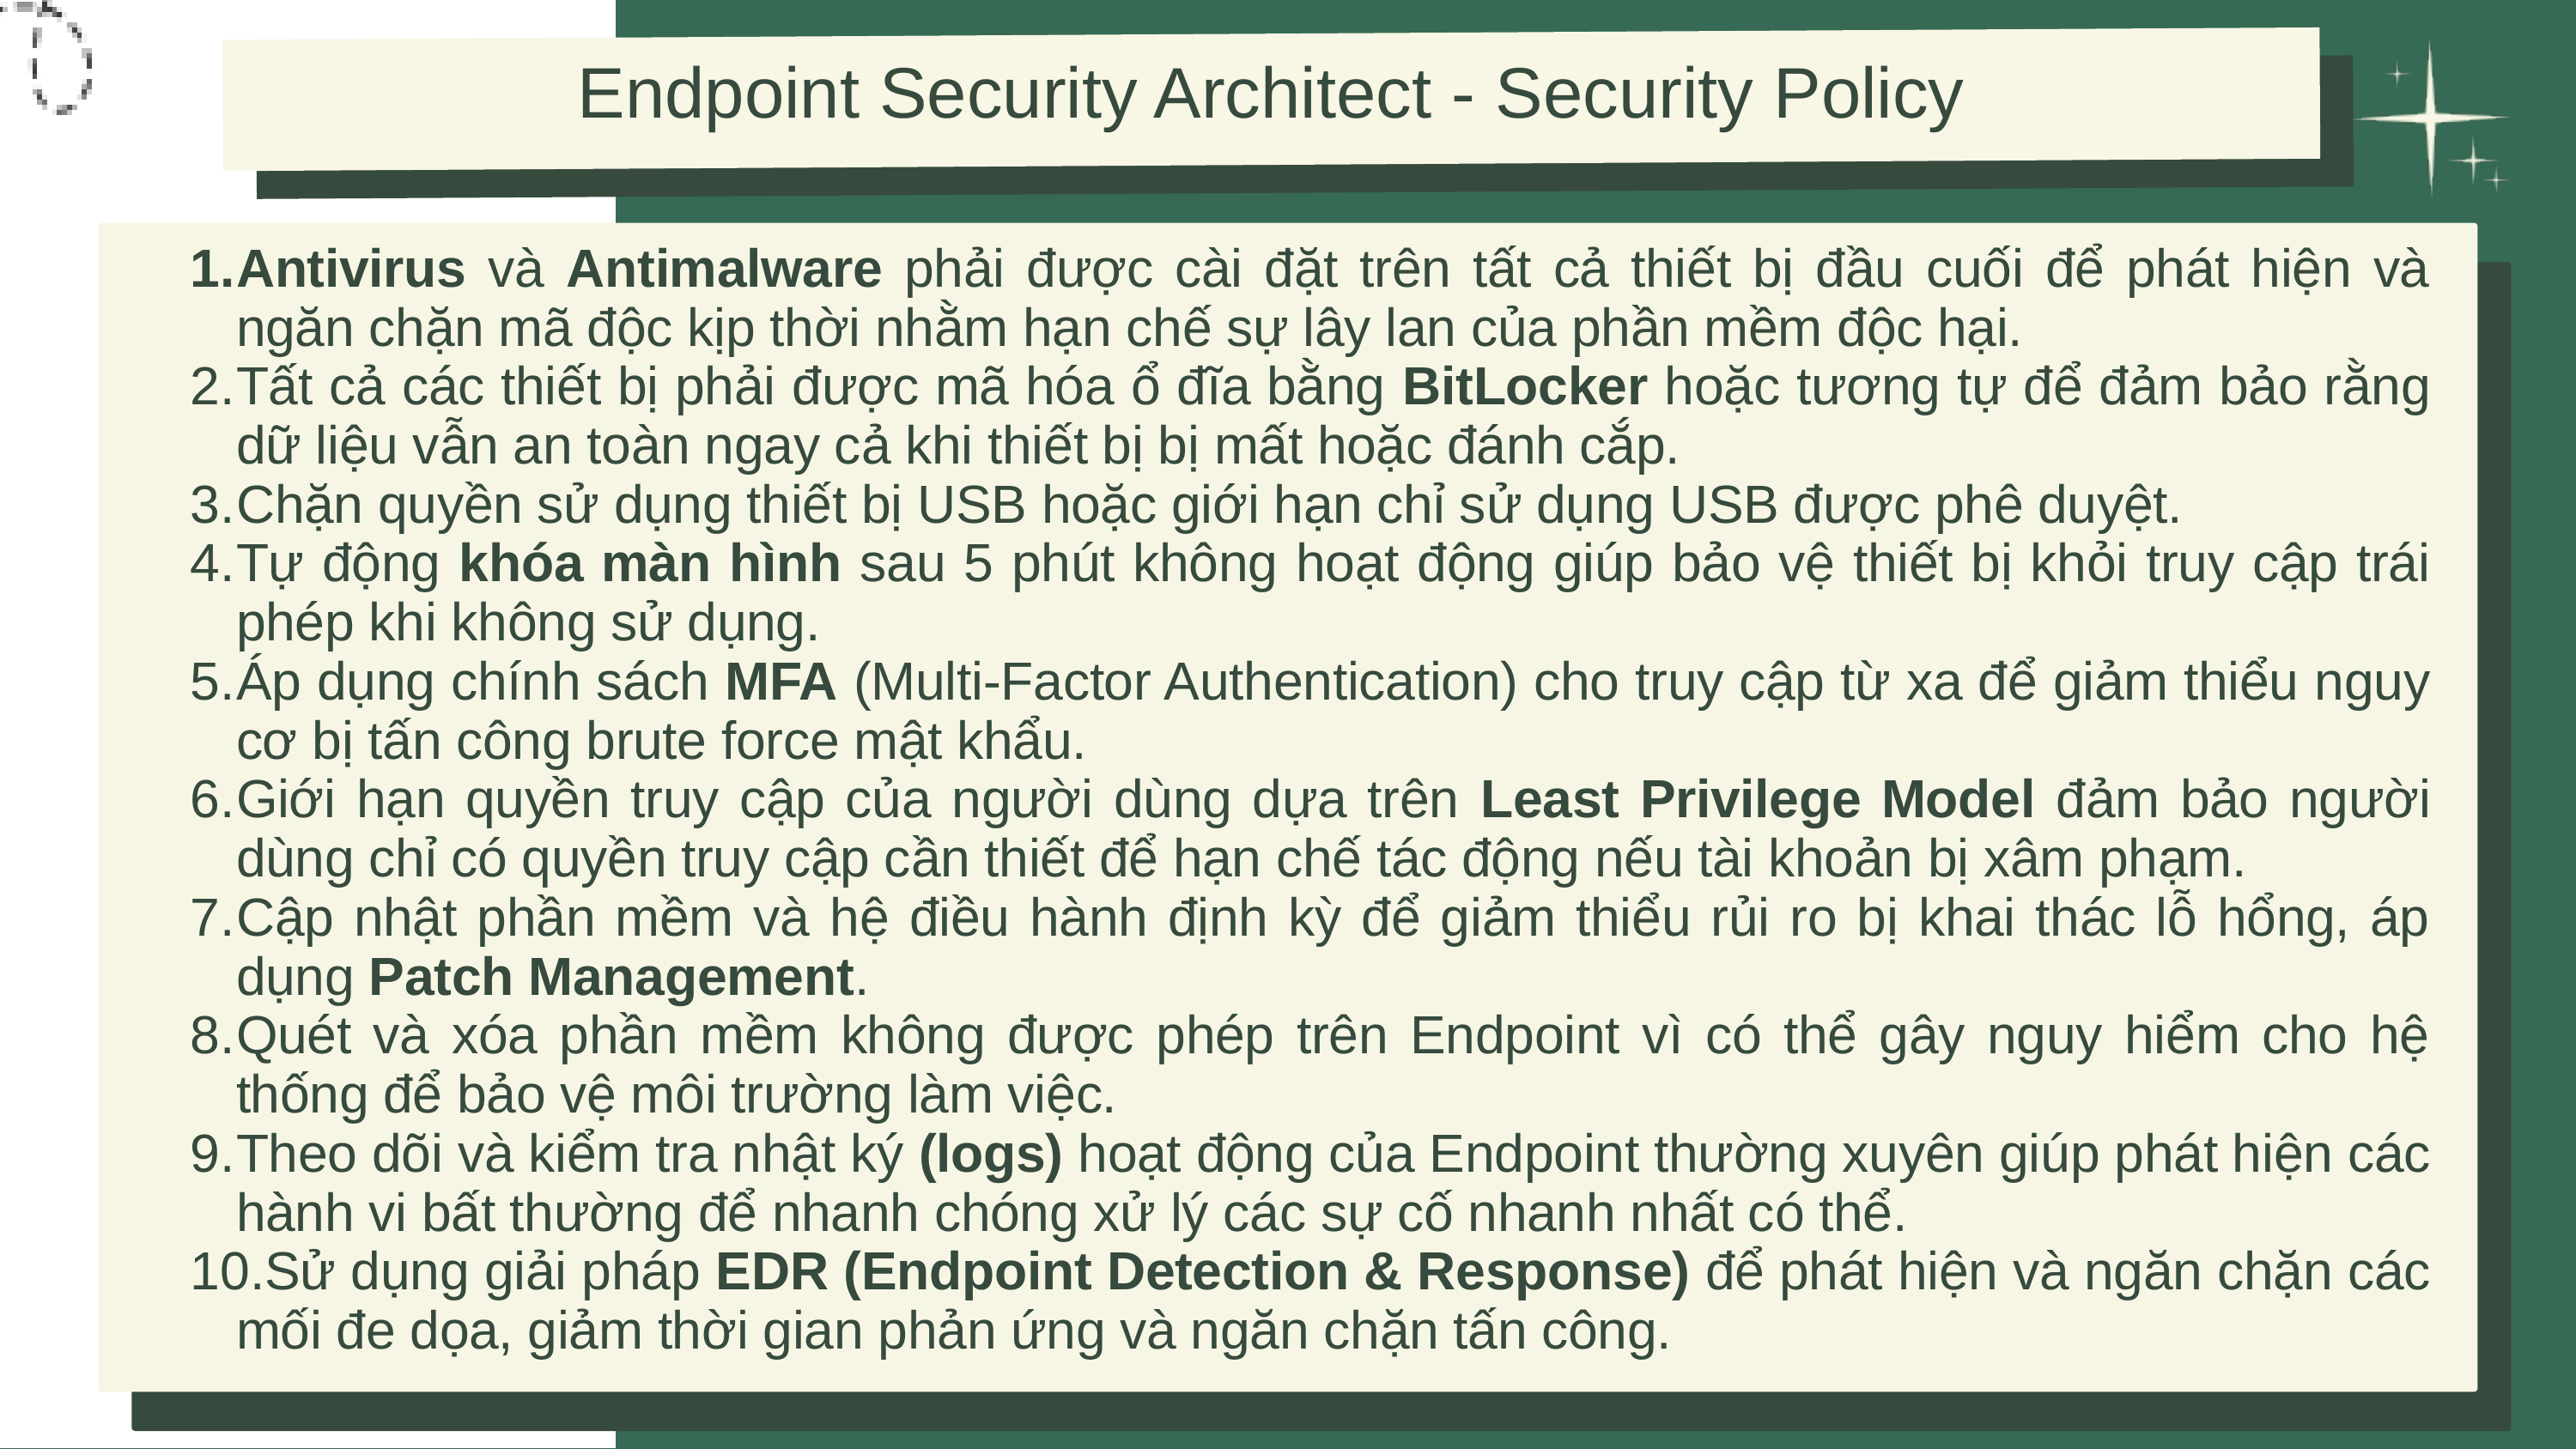

Endpoint Security Architect - Security Policy

Antivirus và Antimalware phải được cài đặt trên tất cả thiết bị đầu cuối để phát hiện và ngăn chặn mã độc kịp thời nhằm hạn chế sự lây lan của phần mềm độc hại.
Tất cả các thiết bị phải được mã hóa ổ đĩa bằng BitLocker hoặc tương tự để đảm bảo rằng dữ liệu vẫn an toàn ngay cả khi thiết bị bị mất hoặc đánh cắp.
Chặn quyền sử dụng thiết bị USB hoặc giới hạn chỉ sử dụng USB được phê duyệt.
Tự động khóa màn hình sau 5 phút không hoạt động giúp bảo vệ thiết bị khỏi truy cập trái phép khi không sử dụng.
Áp dụng chính sách MFA (Multi-Factor Authentication) cho truy cập từ xa để giảm thiểu nguy cơ bị tấn công brute force mật khẩu.
Giới hạn quyền truy cập của người dùng dựa trên Least Privilege Model đảm bảo người dùng chỉ có quyền truy cập cần thiết để hạn chế tác động nếu tài khoản bị xâm phạm.
Cập nhật phần mềm và hệ điều hành định kỳ để giảm thiểu rủi ro bị khai thác lỗ hổng, áp dụng Patch Management.
Quét và xóa phần mềm không được phép trên Endpoint vì có thể gây nguy hiểm cho hệ thống để bảo vệ môi trường làm việc.
Theo dõi và kiểm tra nhật ký (logs) hoạt động của Endpoint thường xuyên giúp phát hiện các hành vi bất thường để nhanh chóng xử lý các sự cố nhanh nhất có thể.
Sử dụng giải pháp EDR (Endpoint Detection & Response) để phát hiện và ngăn chặn các mối đe dọa, giảm thời gian phản ứng và ngăn chặn tấn công.